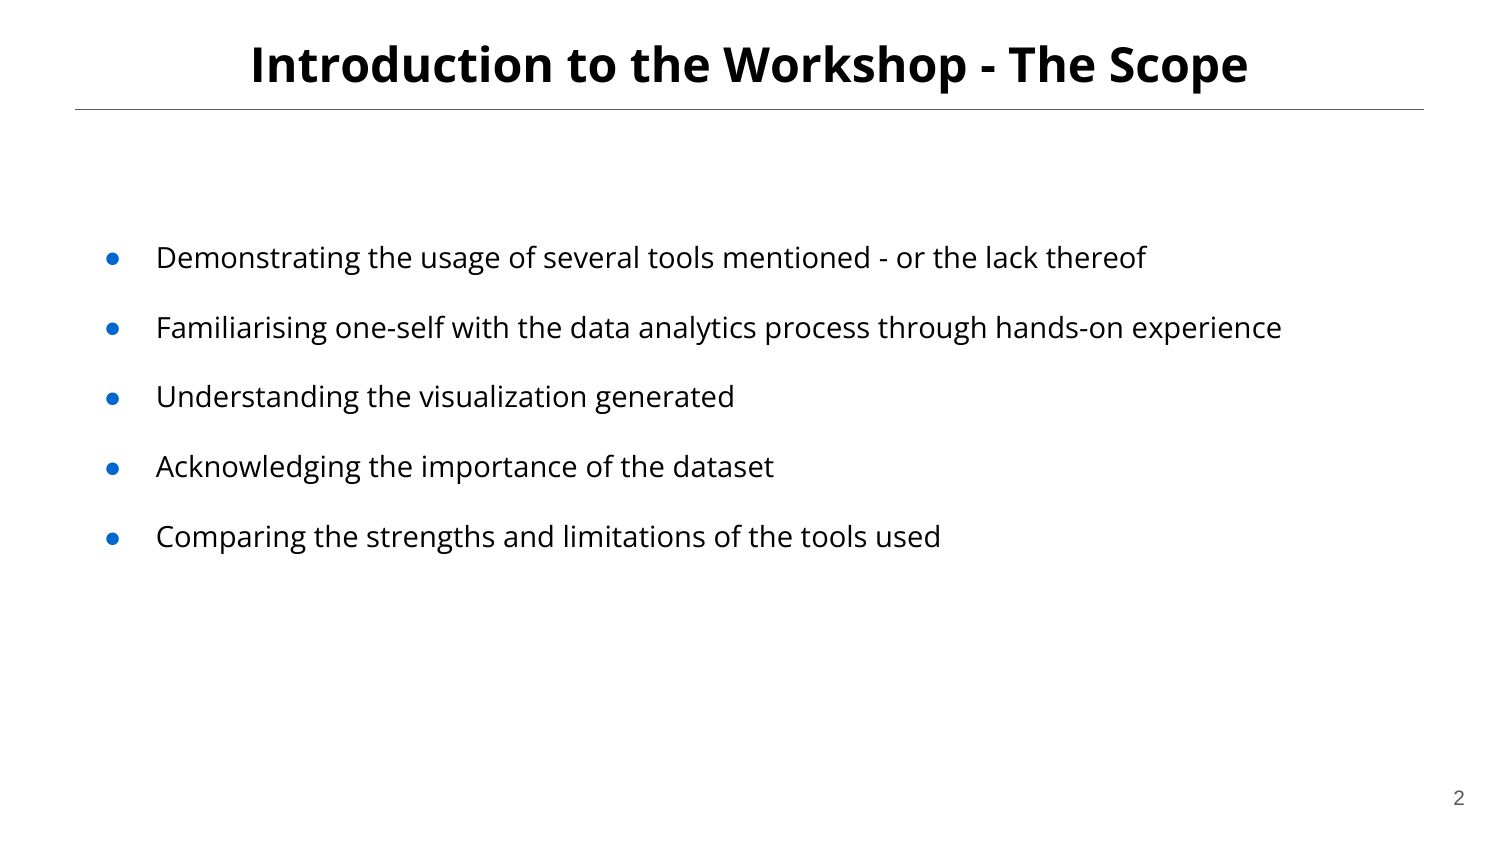

# Introduction to the Workshop - The Scope
Demonstrating the usage of several tools mentioned - or the lack thereof
Familiarising one-self with the data analytics process through hands-on experience
Understanding the visualization generated
Acknowledging the importance of the dataset
Comparing the strengths and limitations of the tools used
2